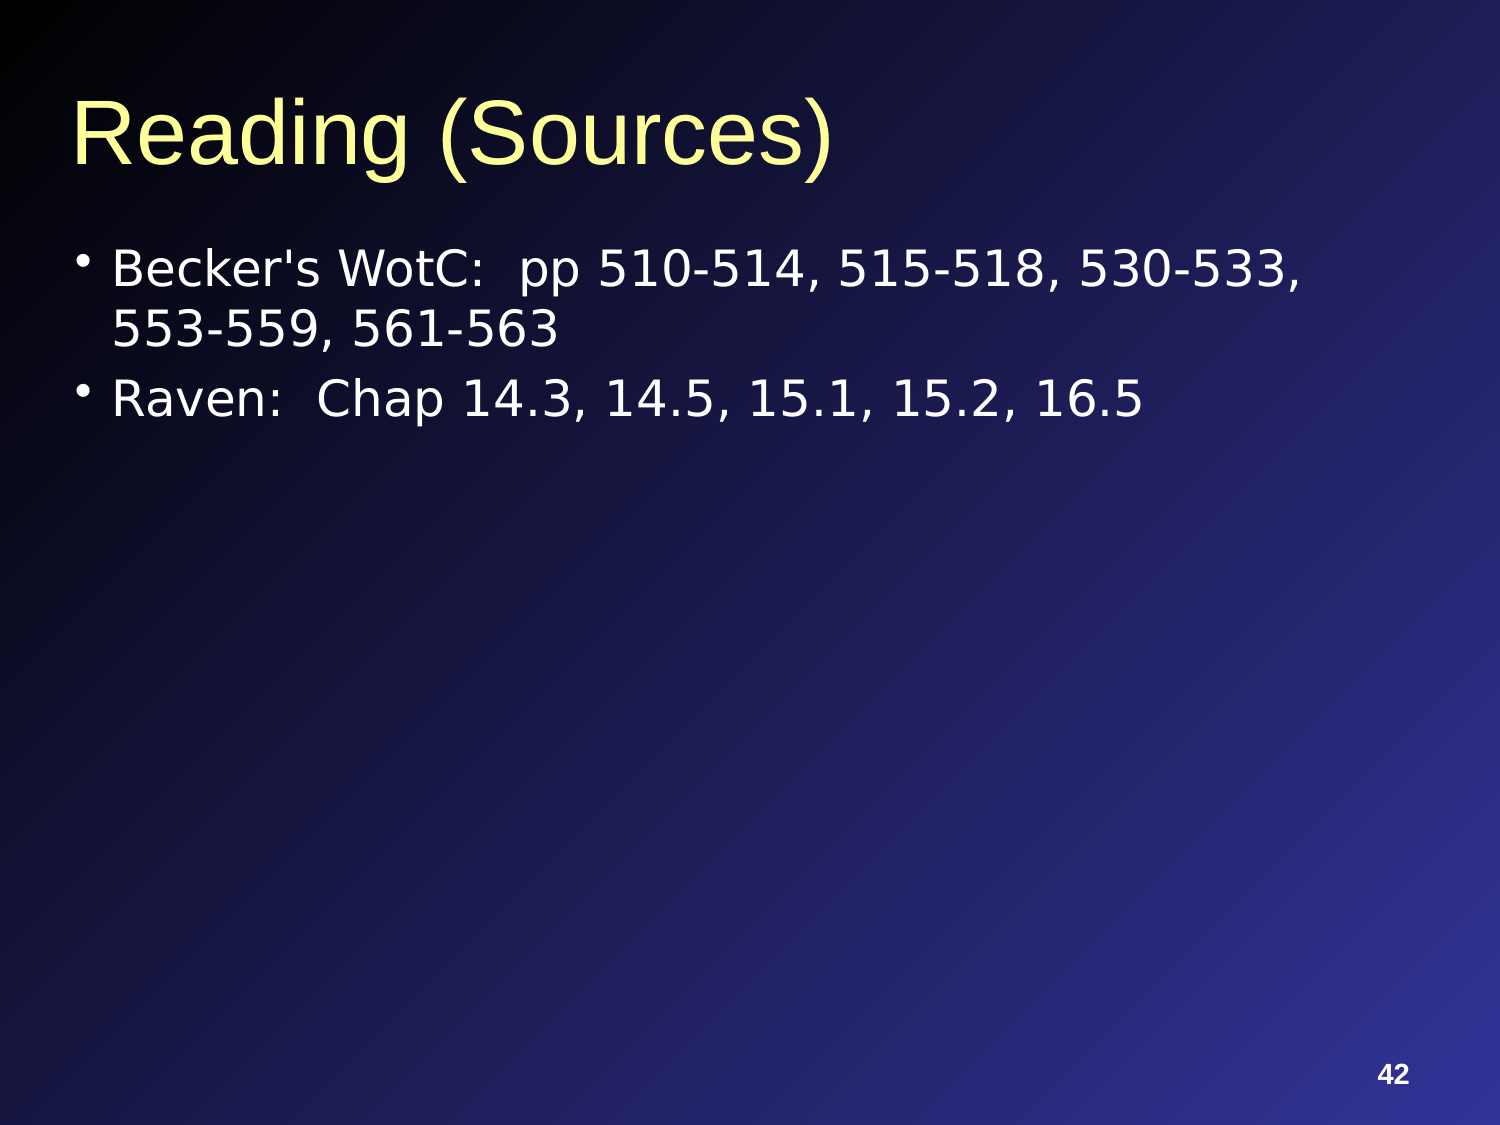

# Reading (Sources)
Becker's WotC:  pp 510-514, 515-518, 530-533, 553-559, 561-563
Raven:  Chap 14.3, 14.5, 15.1, 15.2, 16.5
42